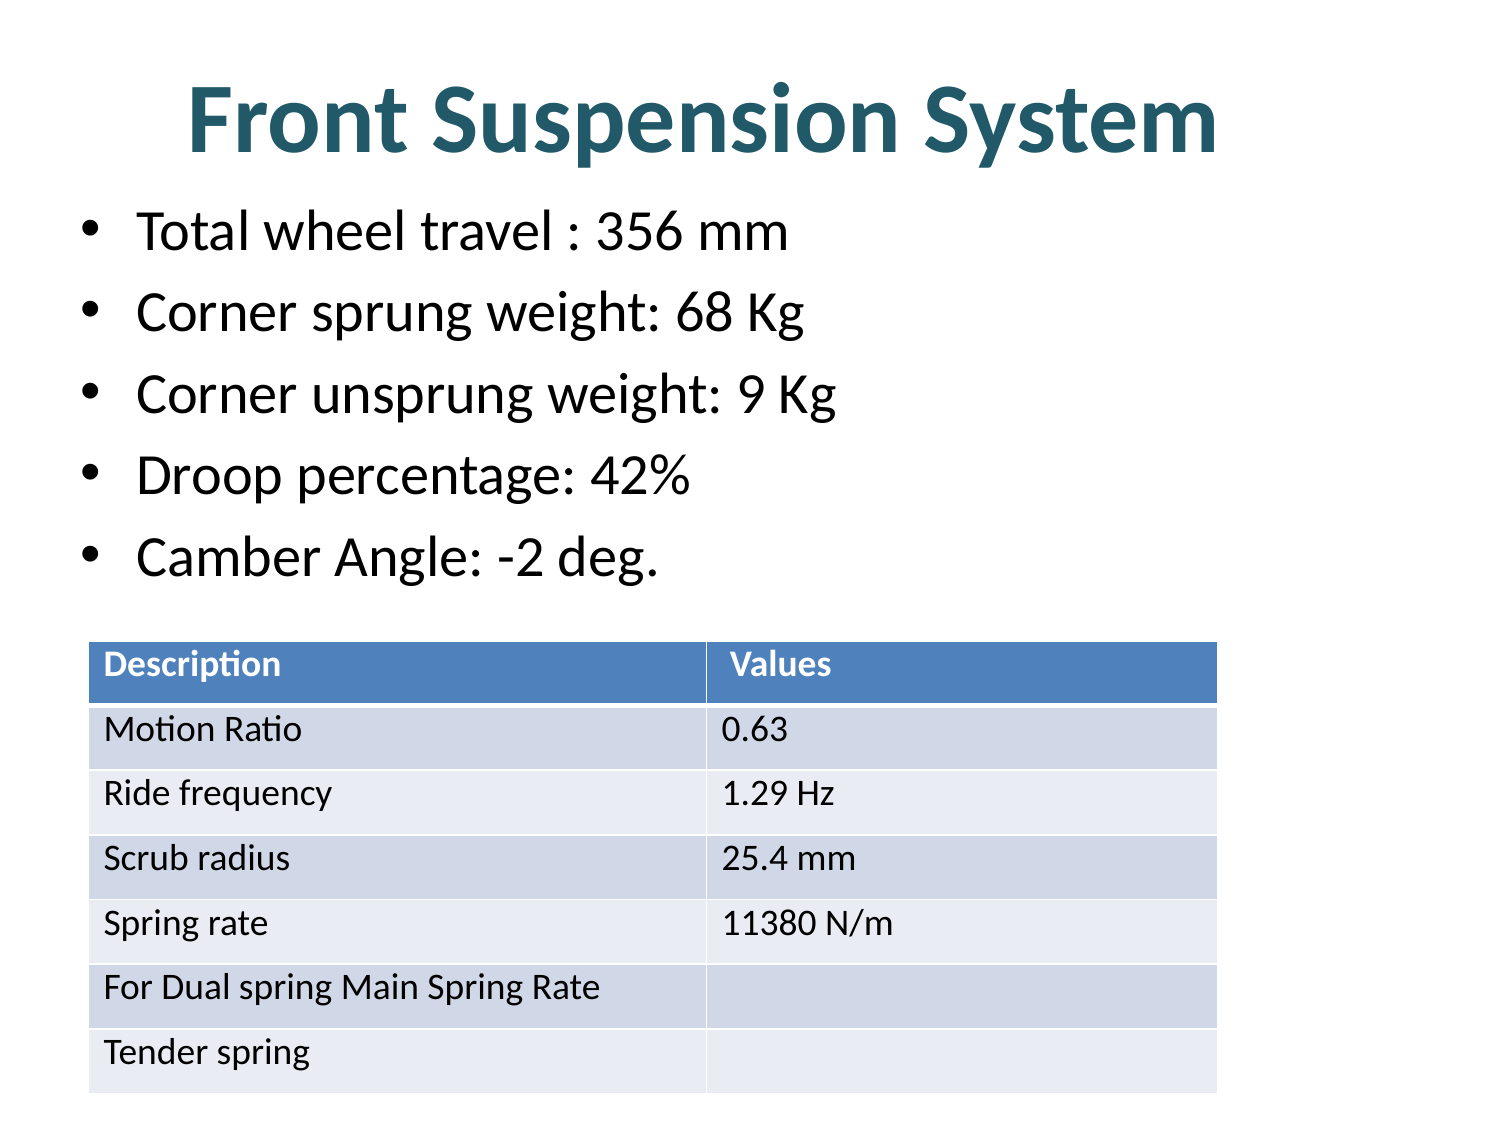

# Front Suspension System
Total wheel travel : 356 mm
Corner sprung weight: 68 Kg
Corner unsprung weight: 9 Kg
Droop percentage: 42%
Camber Angle: -2 deg.
| Description | Values |
| --- | --- |
| Motion Ratio | 0.63 |
| Ride frequency | 1.29 Hz |
| Scrub radius | 25.4 mm |
| Spring rate | 11380 N/m |
| For Dual spring Main Spring Rate |  |
| Tender spring |  |